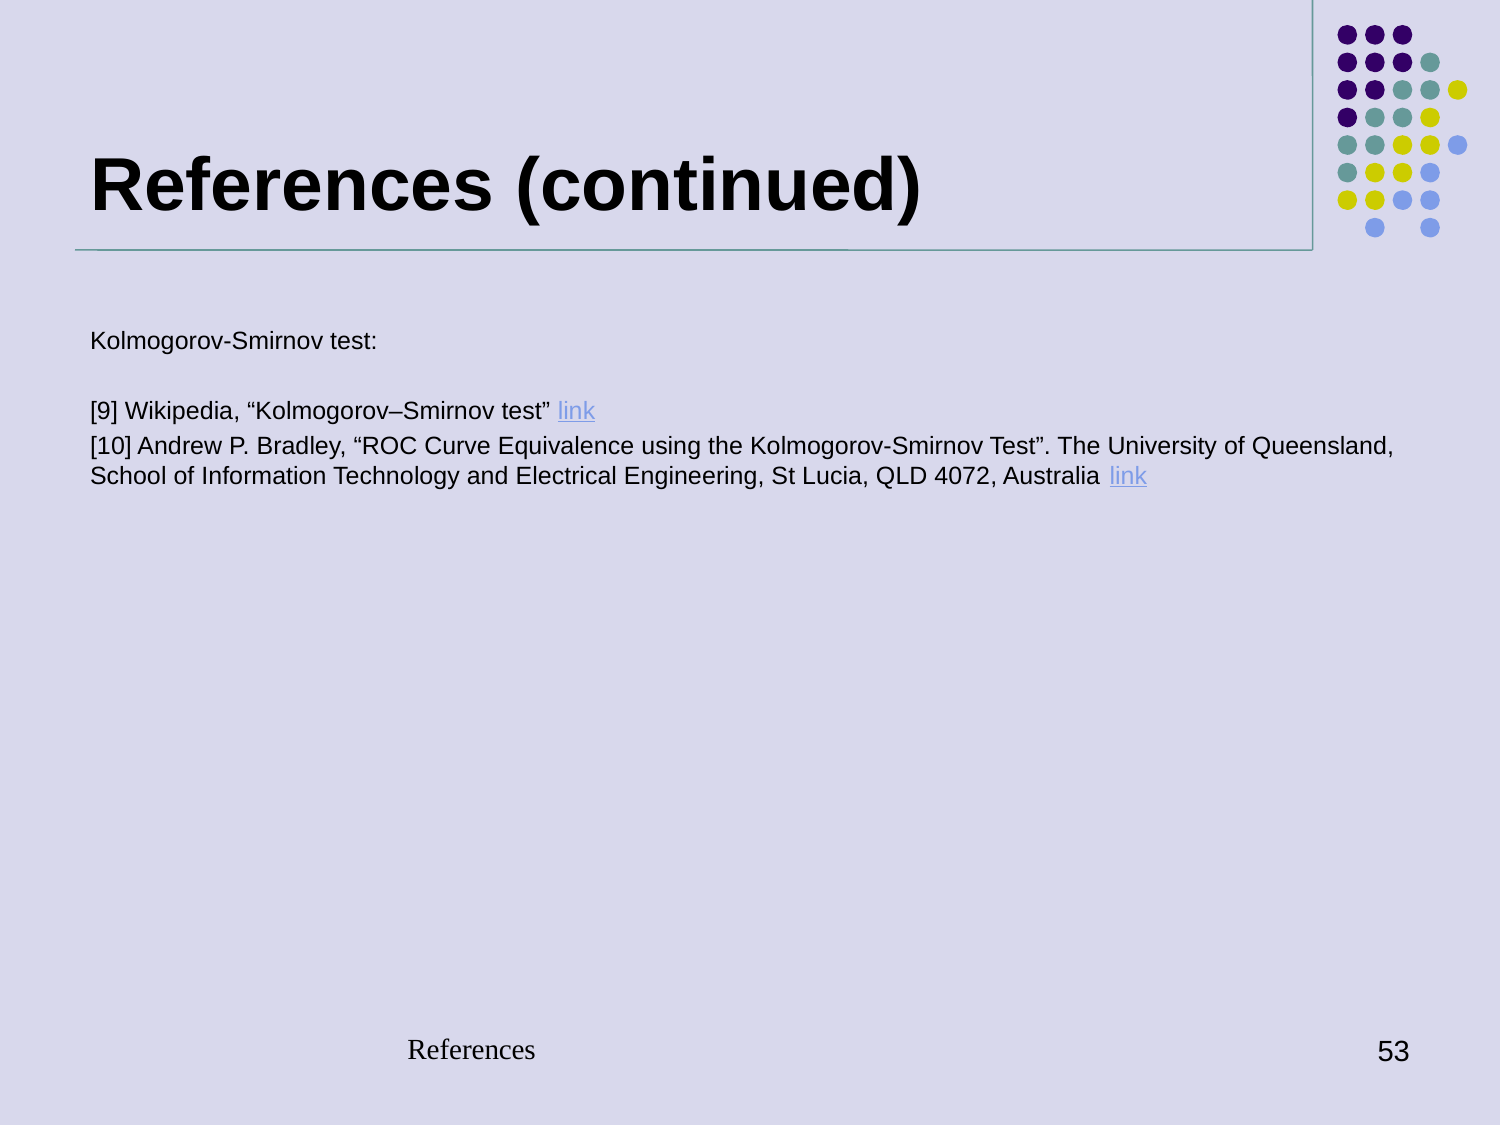

# References (continued)

Kolmogorov-Smirnov test:

[9] Wikipedia, “Kolmogorov–Smirnov test” link
[10] Andrew P. Bradley, “ROC Curve Equivalence using the Kolmogorov-Smirnov Test”. The University of Queensland, School of Information Technology and Electrical Engineering, St Lucia, QLD 4072, Australia link
References
53